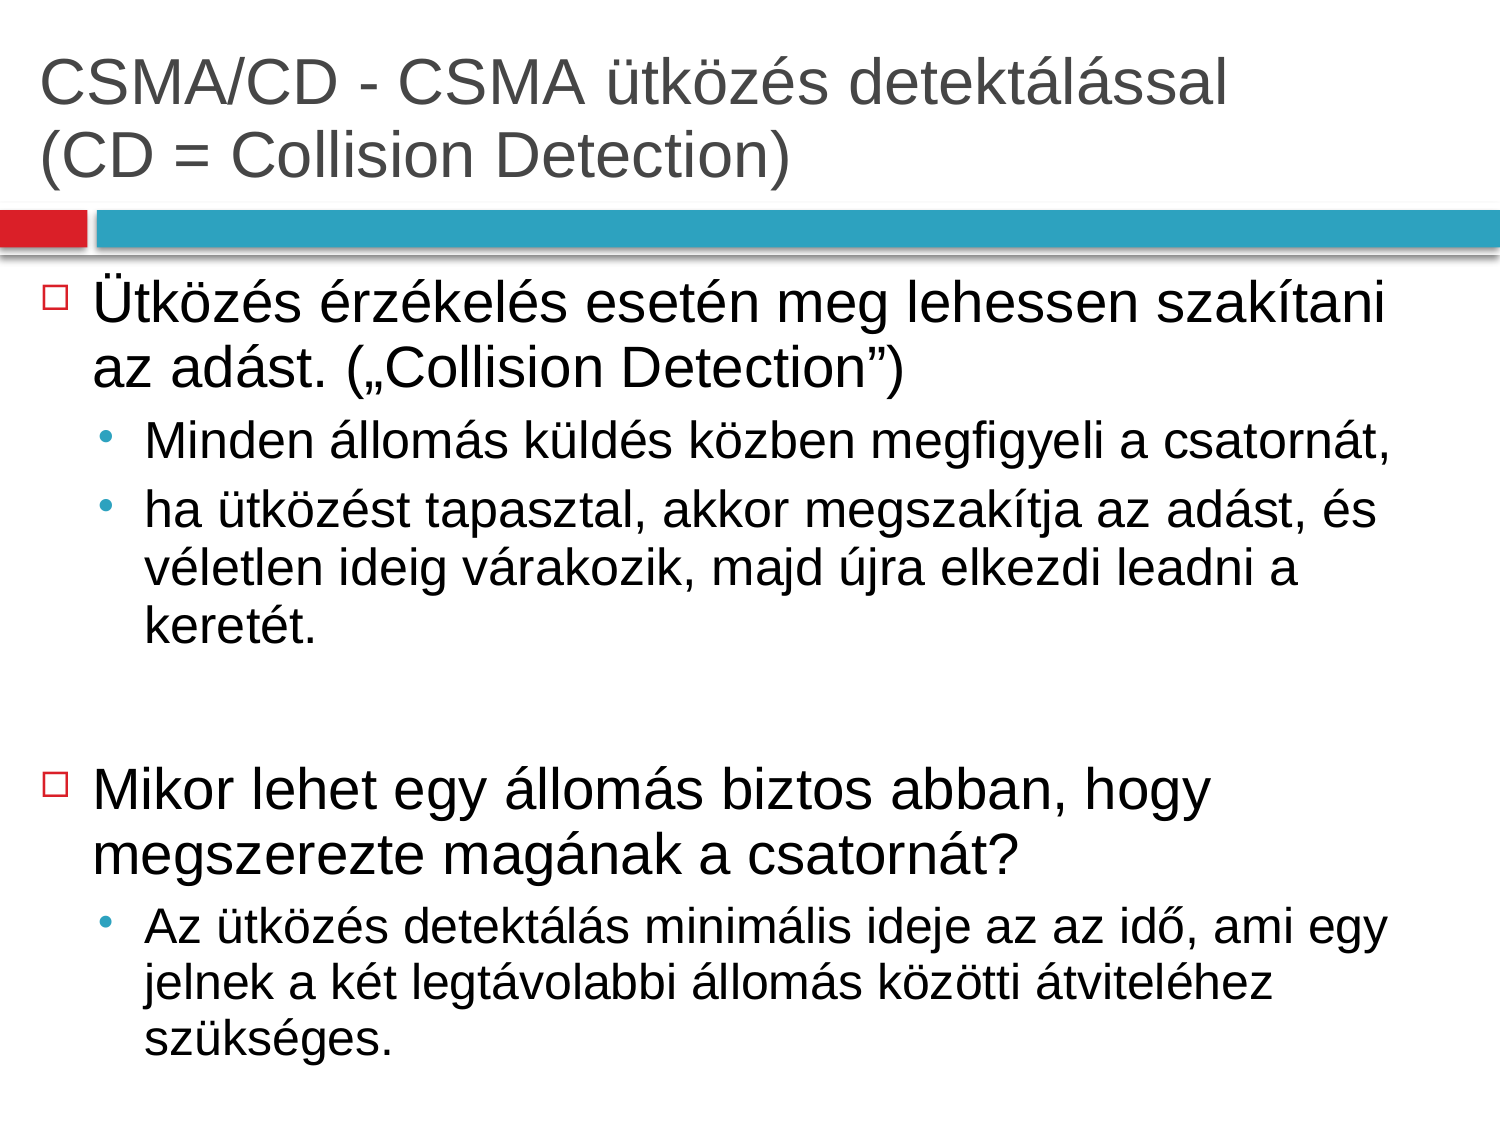

# CSMA/CD - CSMA ütközés detektálással (CD = Collision Detection)
Ütközés érzékelés esetén meg lehessen szakítani az adást. („Collision Detection”)
Minden állomás küldés közben megfigyeli a csatornát,
ha ütközést tapasztal, akkor megszakítja az adást, és véletlen ideig várakozik, majd újra elkezdi leadni a keretét.

Mikor lehet egy állomás biztos abban, hogy megszerezte magának a csatornát?
Az ütközés detektálás minimális ideje az az idő, ami egy jelnek a két legtávolabbi állomás közötti átviteléhez szükséges.